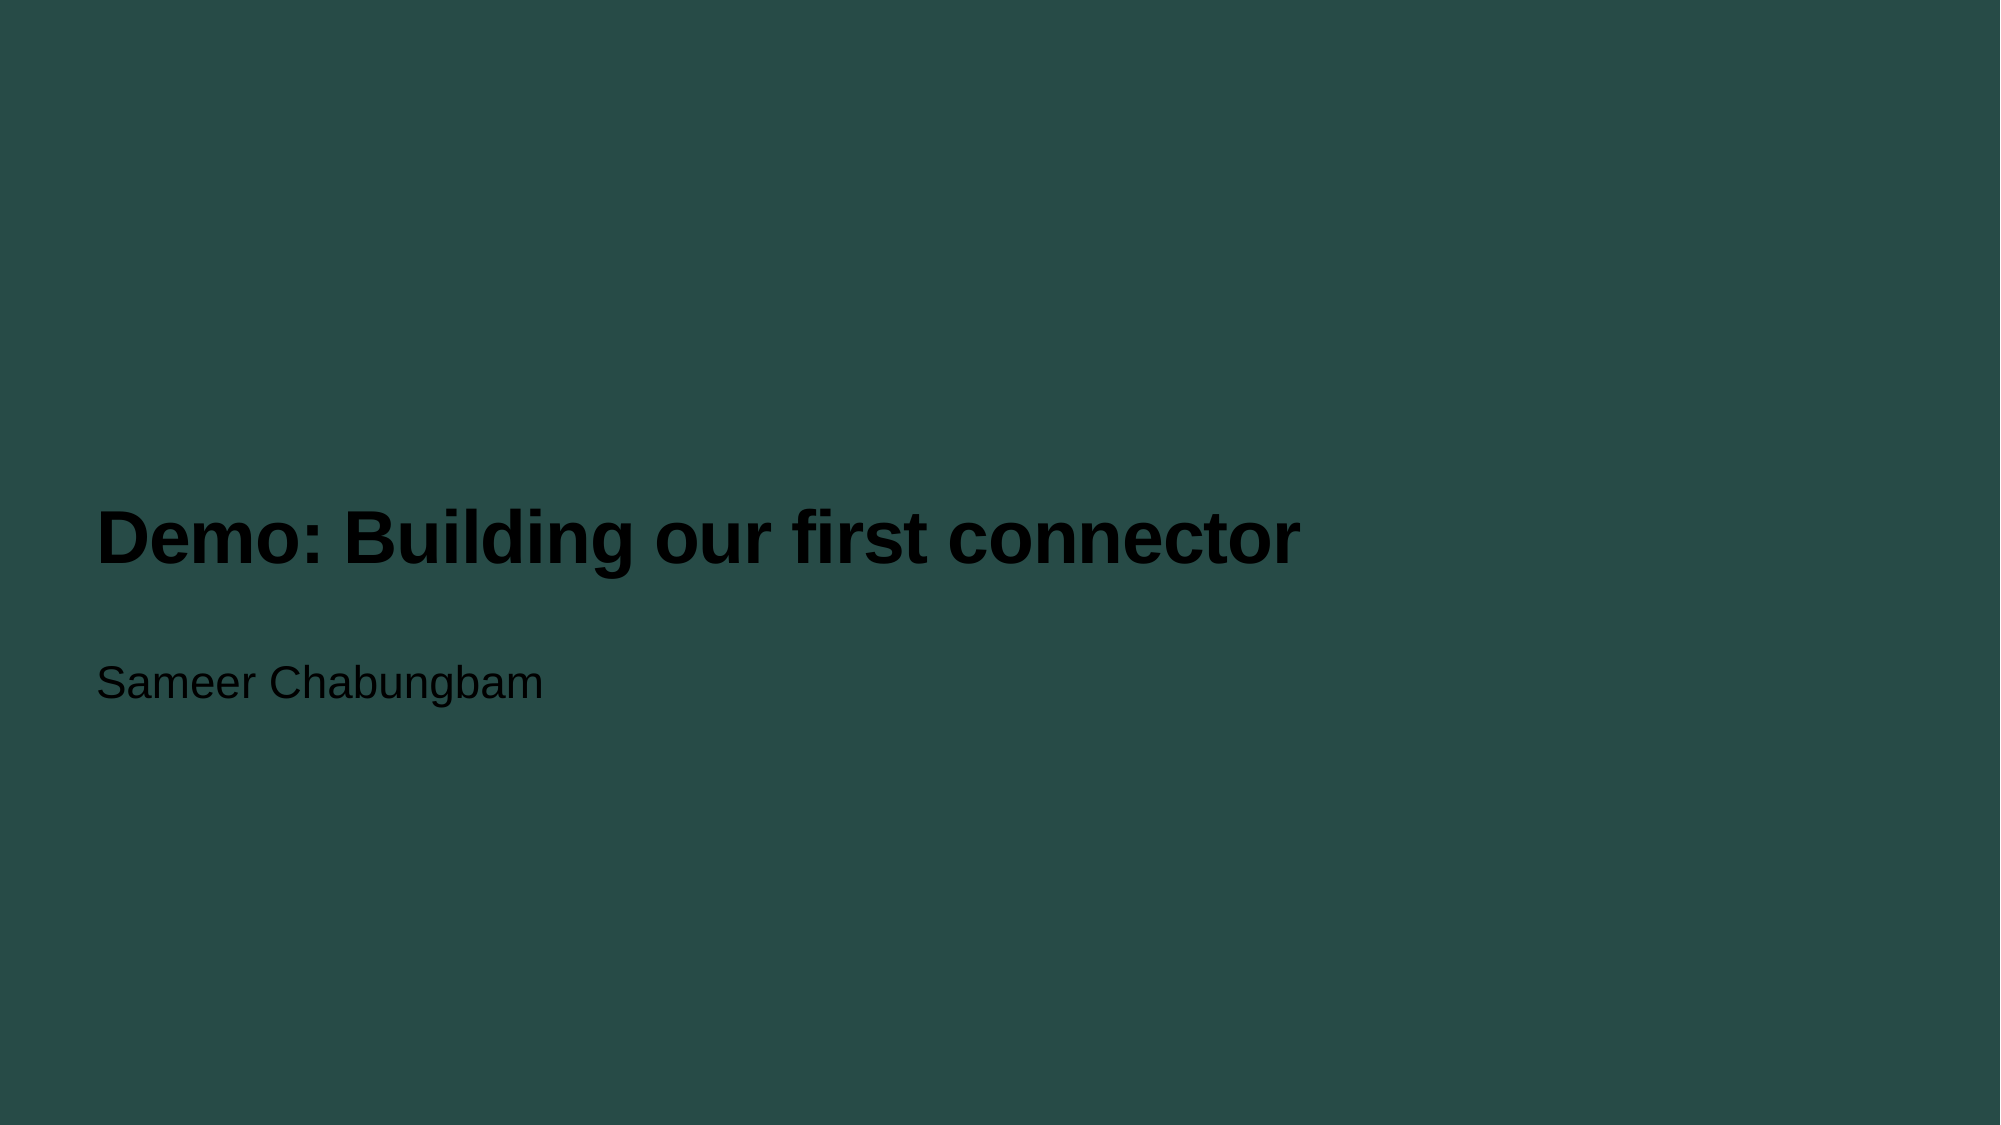

# Demo: Building our first connector
Sameer Chabungbam